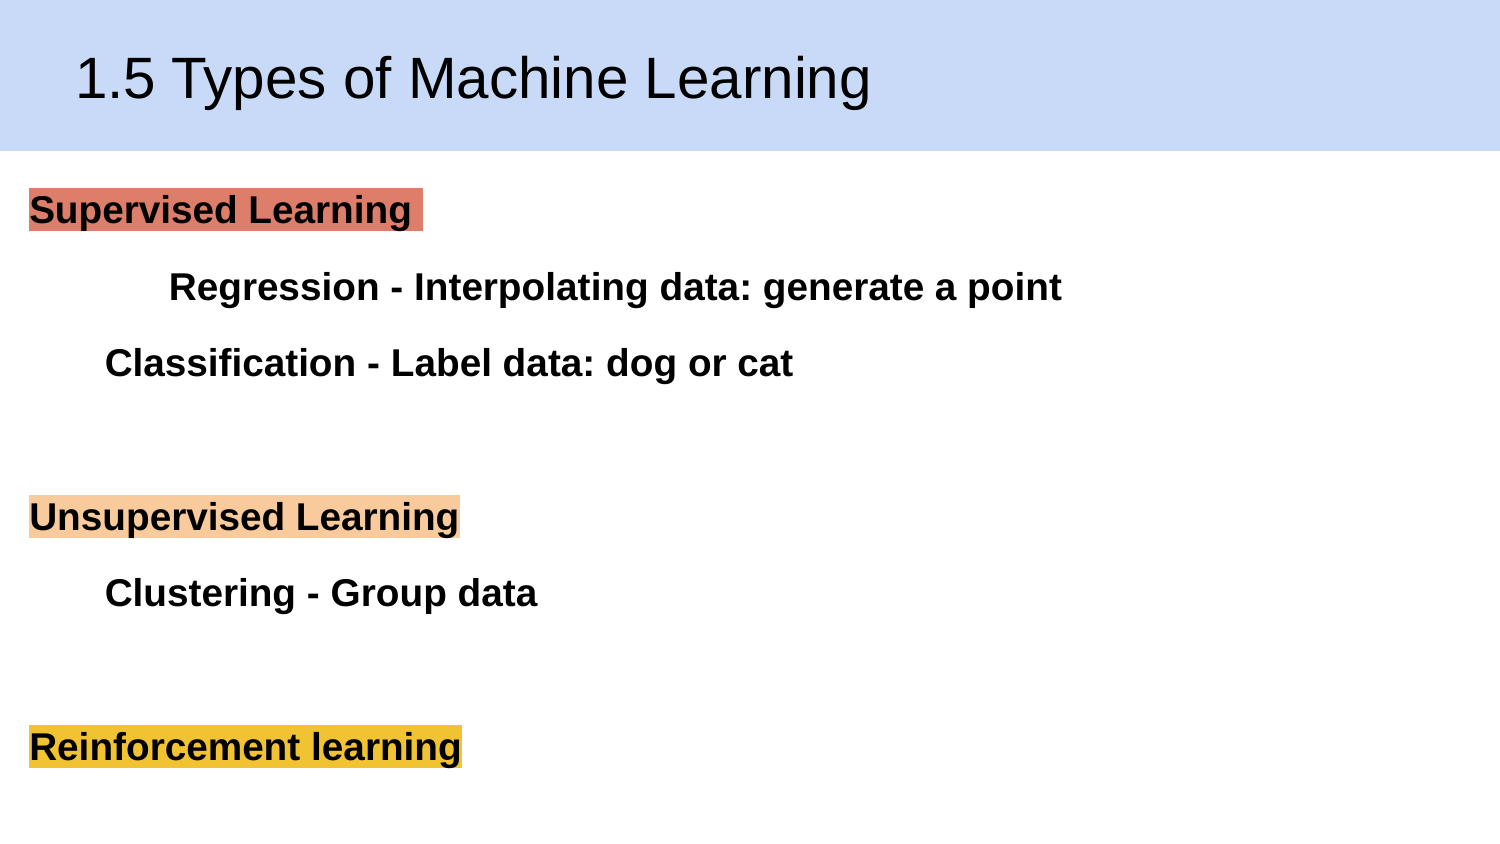

1.5 Types of Machine Learning
Supervised Learning
	Regression - Interpolating data: generate a point
Classification - Label data: dog or cat

Unsupervised Learning
Clustering - Group data

Reinforcement learning